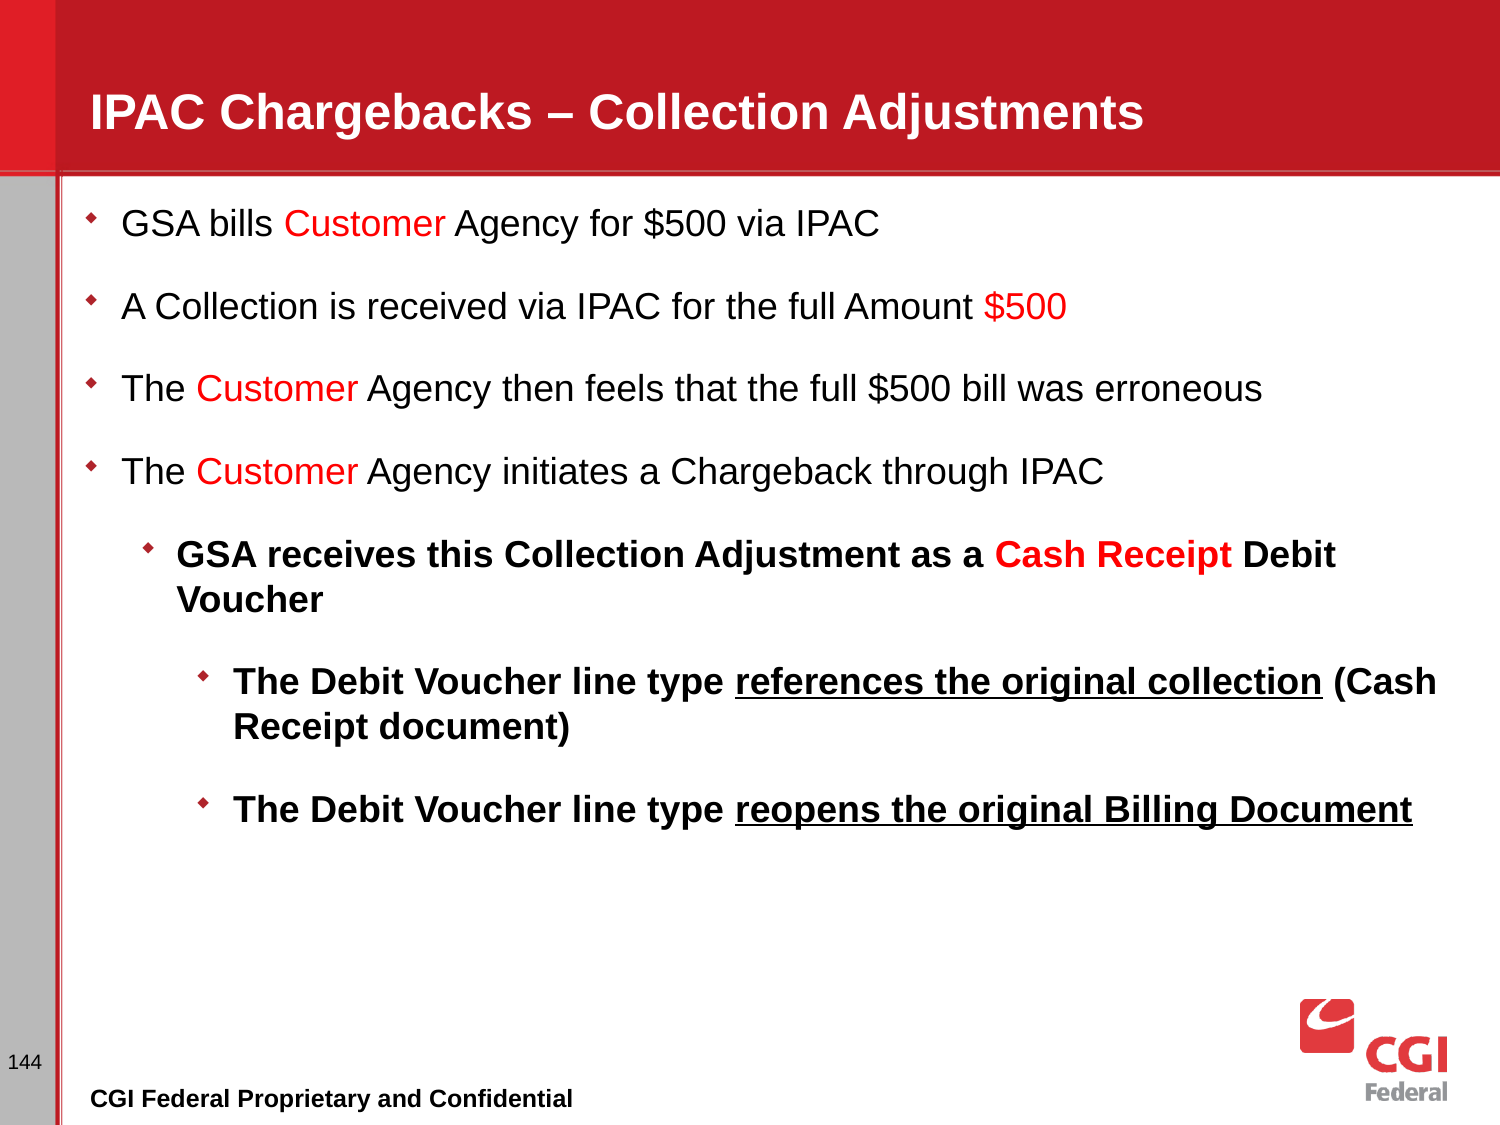

# IPAC Chargebacks – Collection Adjustments
GSA bills Customer Agency for $500 via IPAC
A Collection is received via IPAC for the full Amount $500
The Customer Agency then feels that the full $500 bill was erroneous
The Customer Agency initiates a Chargeback through IPAC
GSA receives this Collection Adjustment as a Cash Receipt Debit Voucher
The Debit Voucher line type references the original collection (Cash Receipt document)
The Debit Voucher line type reopens the original Billing Document
144
CGI Federal Proprietary and Confidential